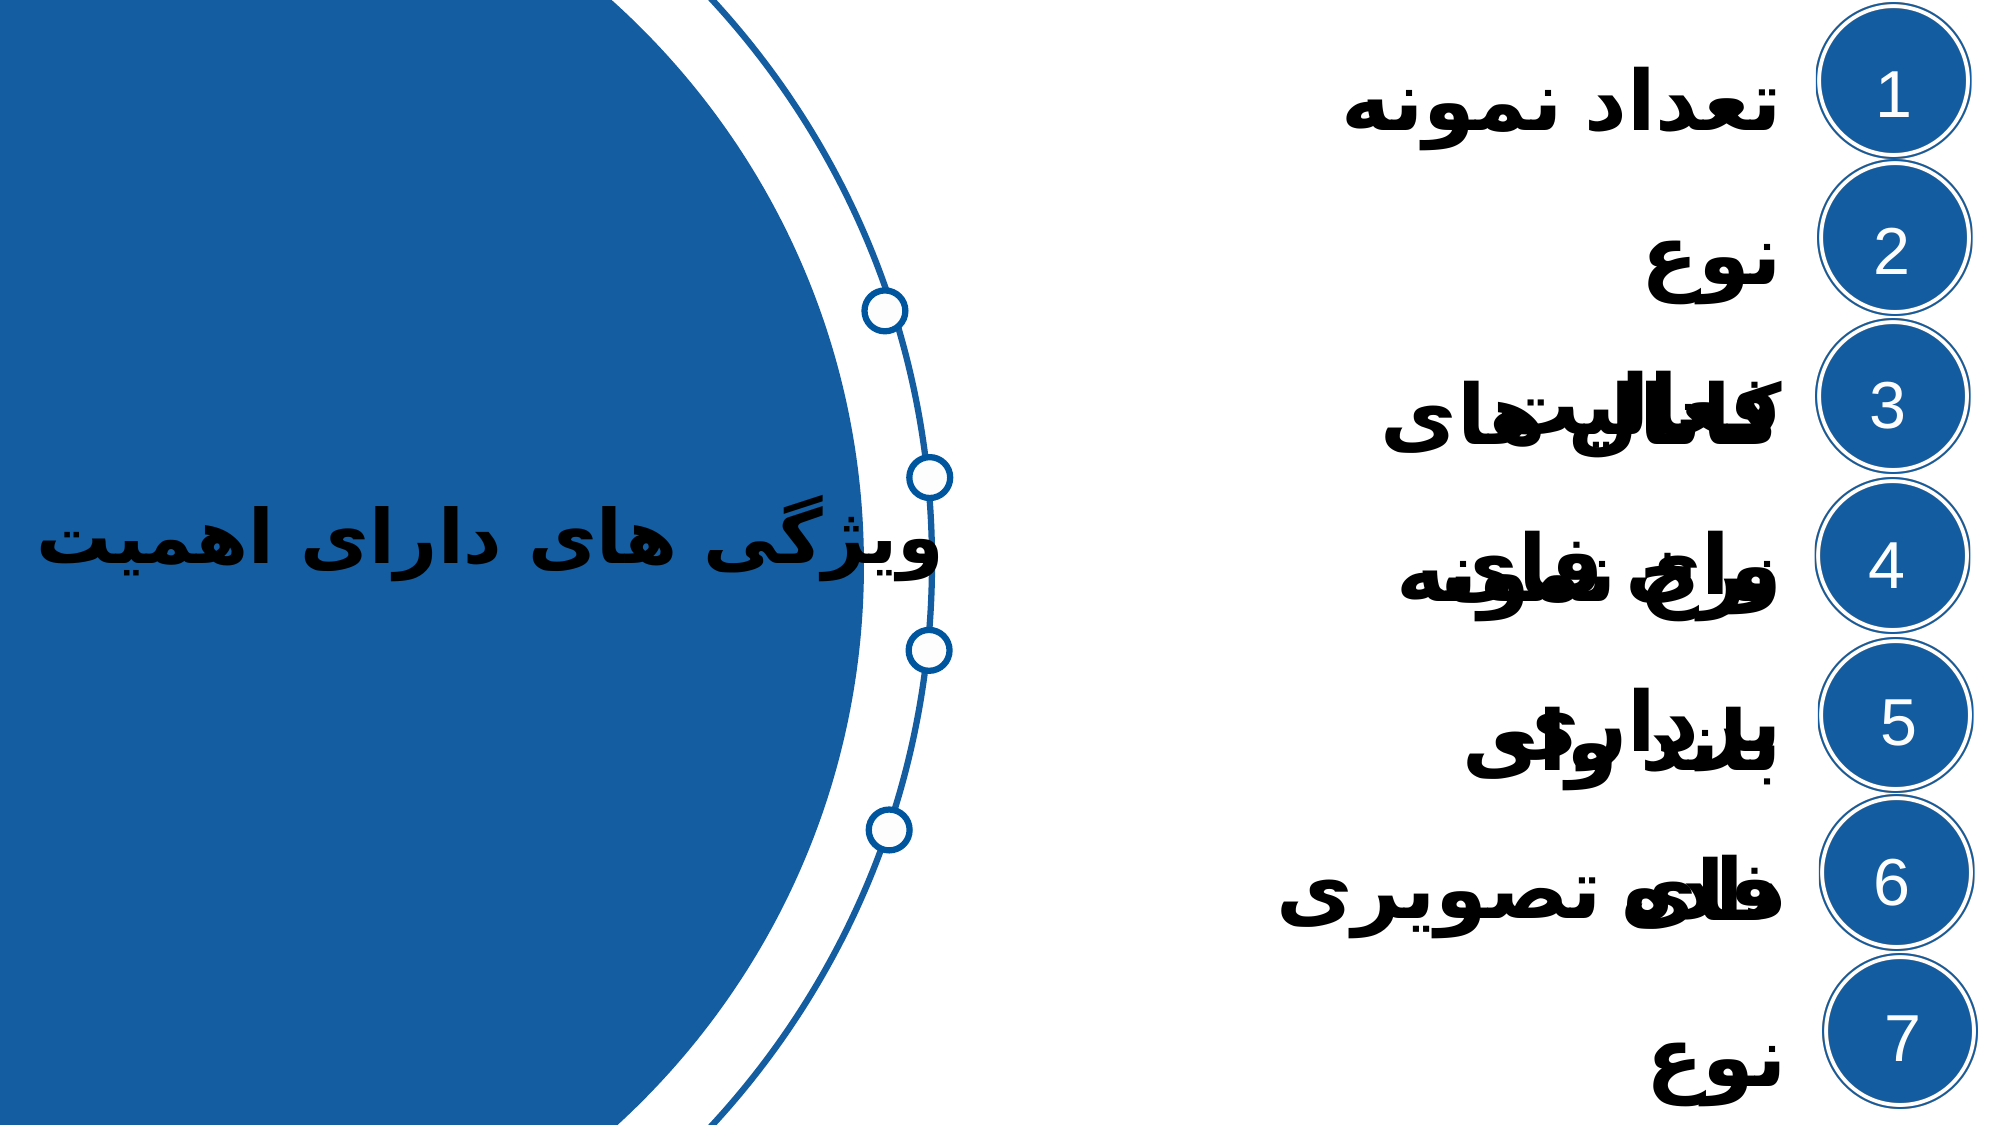

تعداد نمونه

1
نوع فعالیت

2

کانال های وای فای

3

نرخ نمونه برداری

4
ویژگی های دارای اهمیت

باند وای فای

5
داده تصویری

6
نوع برچسب

7